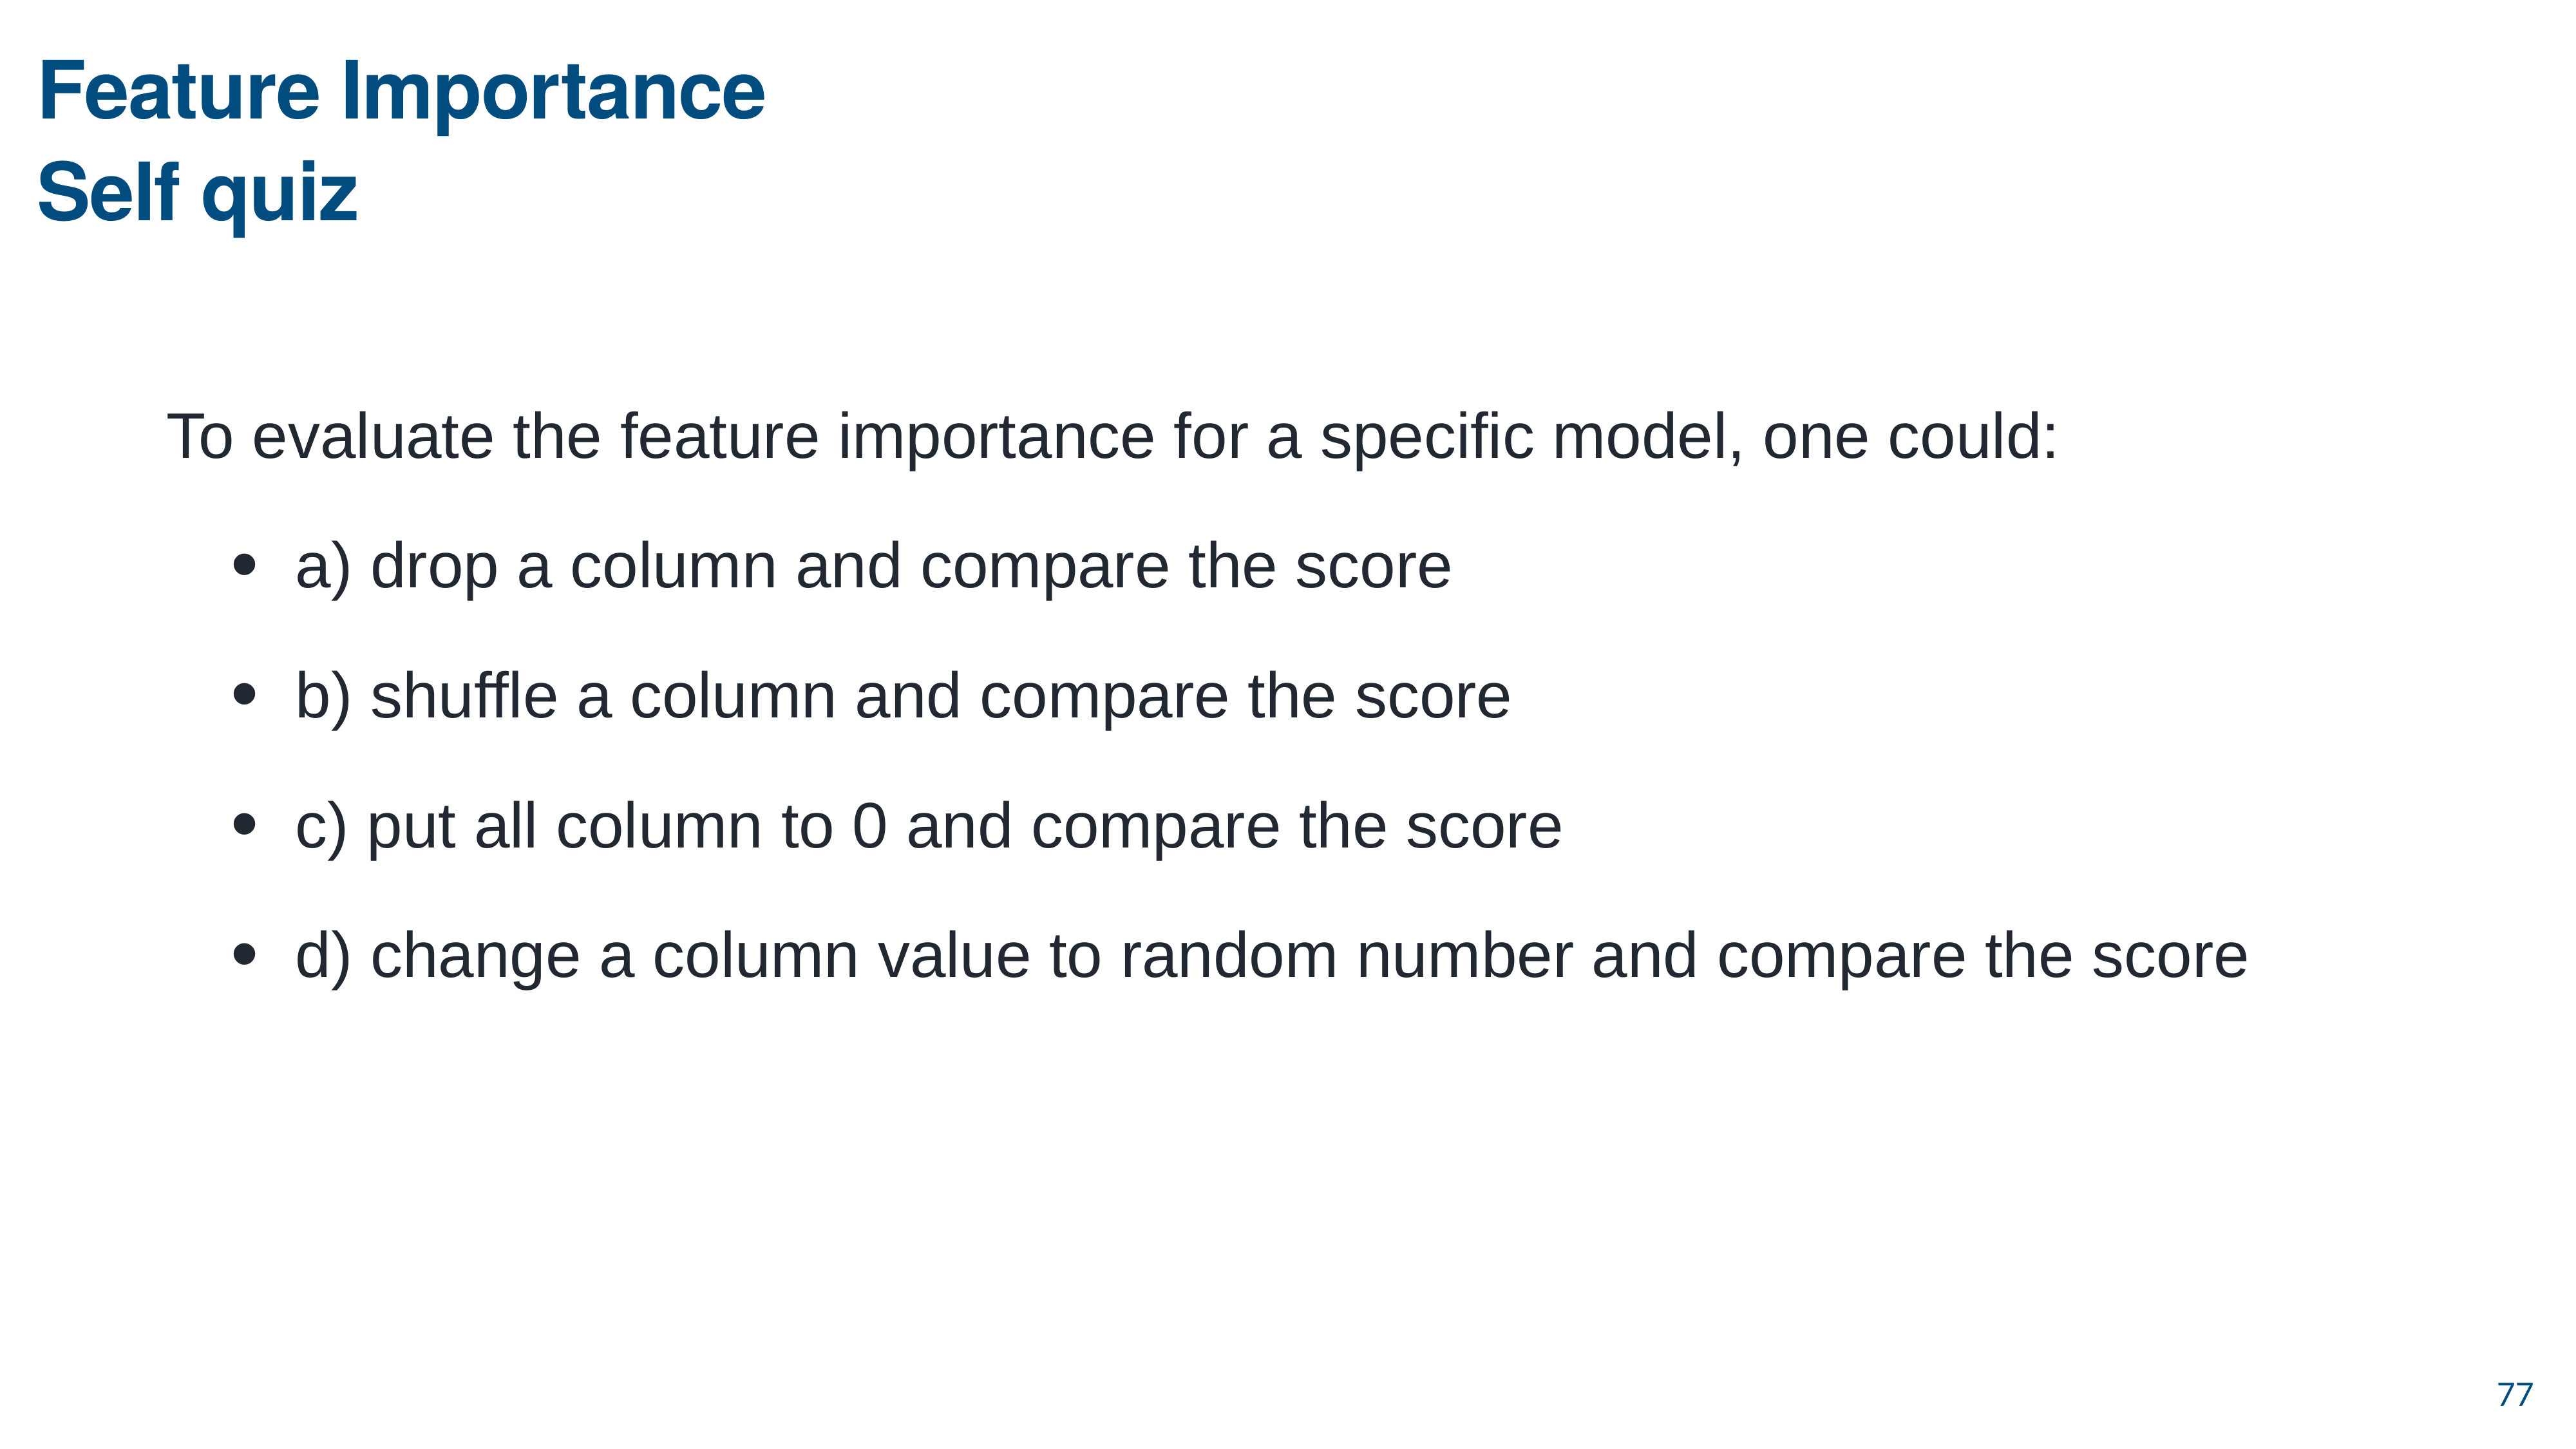

Feature Importance
Self quiz
To evaluate the feature importance for a specific model, one could:
a) drop a column and compare the score
b) shuffle a column and compare the score
c) put all column to 0 and compare the score
d) change a column value to random number and compare the score

77